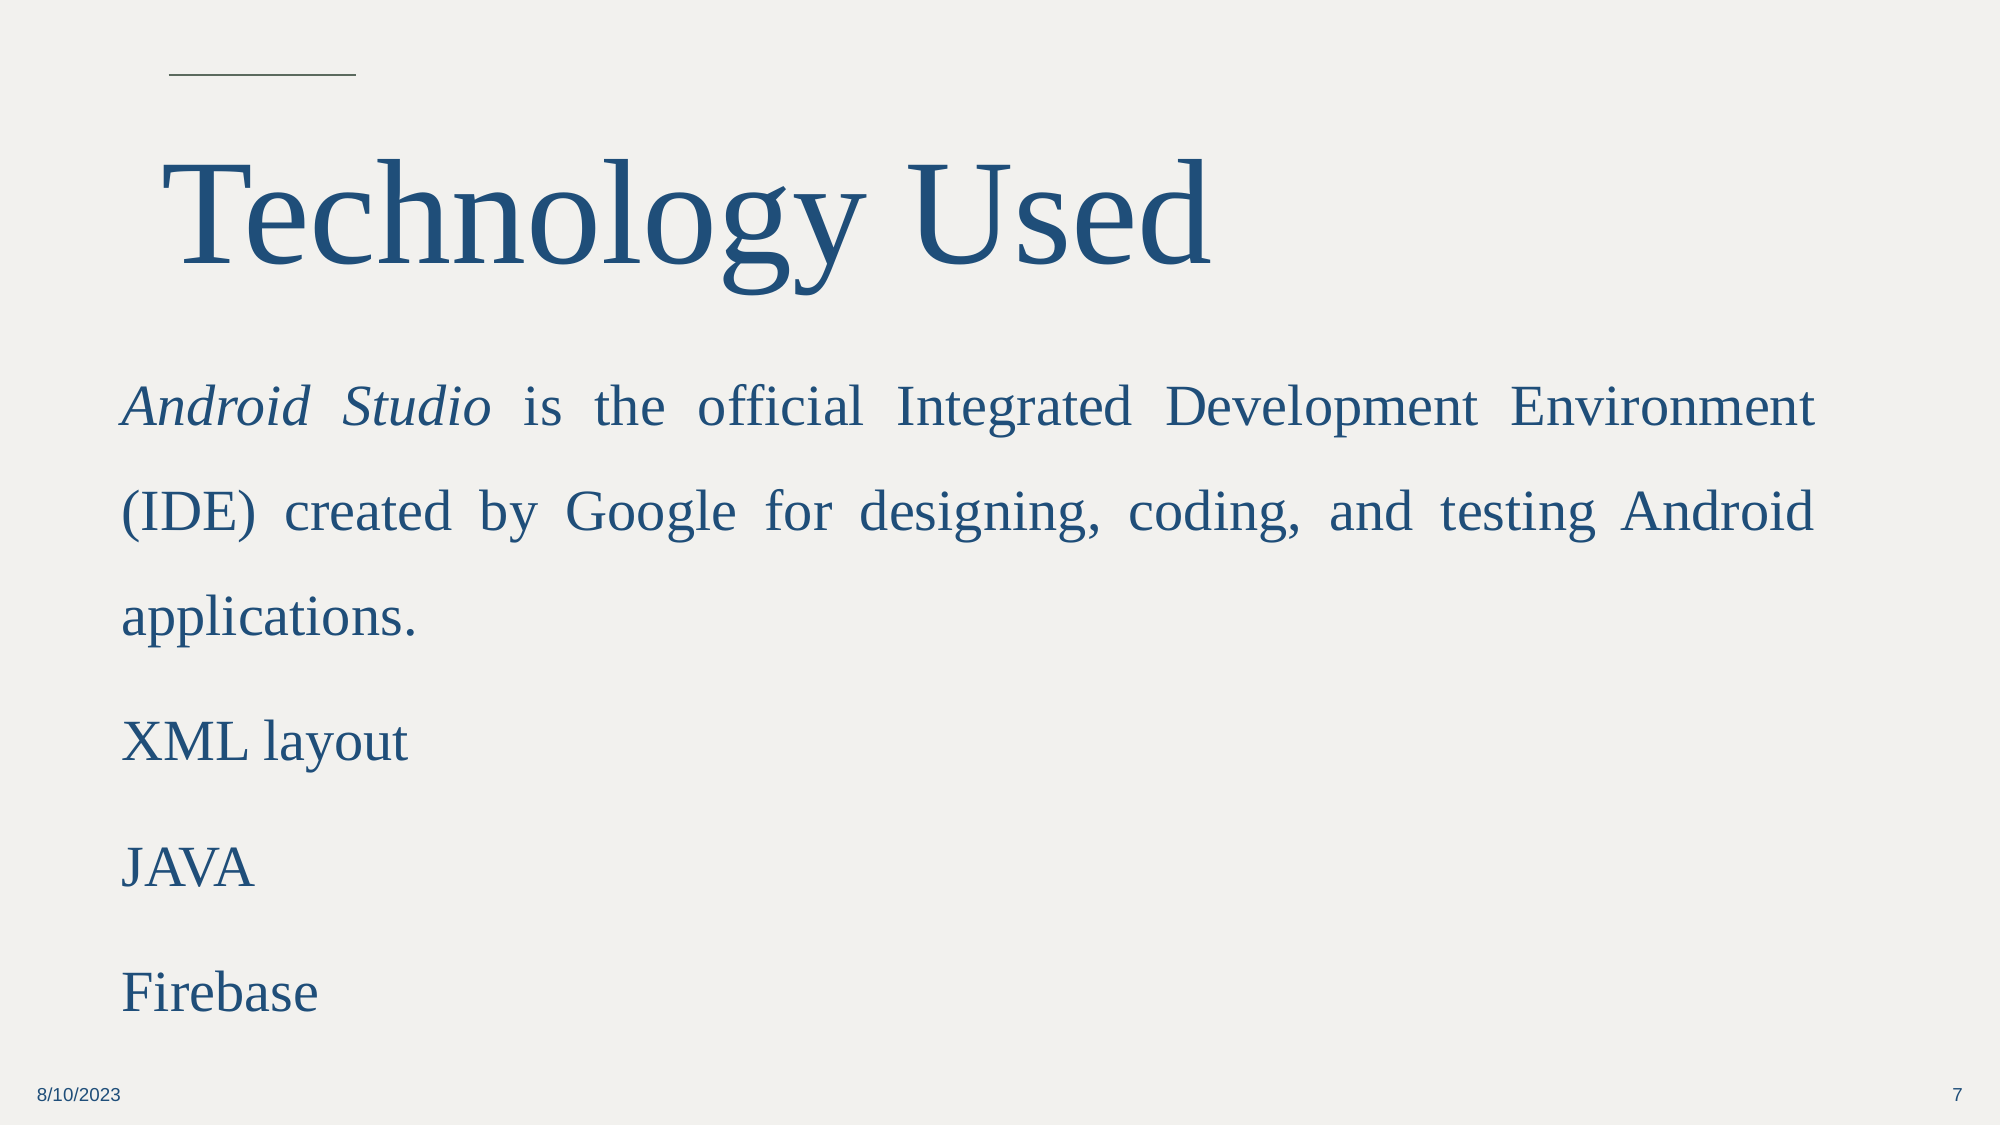

# Technology Used
Android Studio is the official Integrated Development Environment (IDE) created by Google for designing, coding, and testing Android applications.
XML layout
JAVA
Firebase

8/10/2023
7